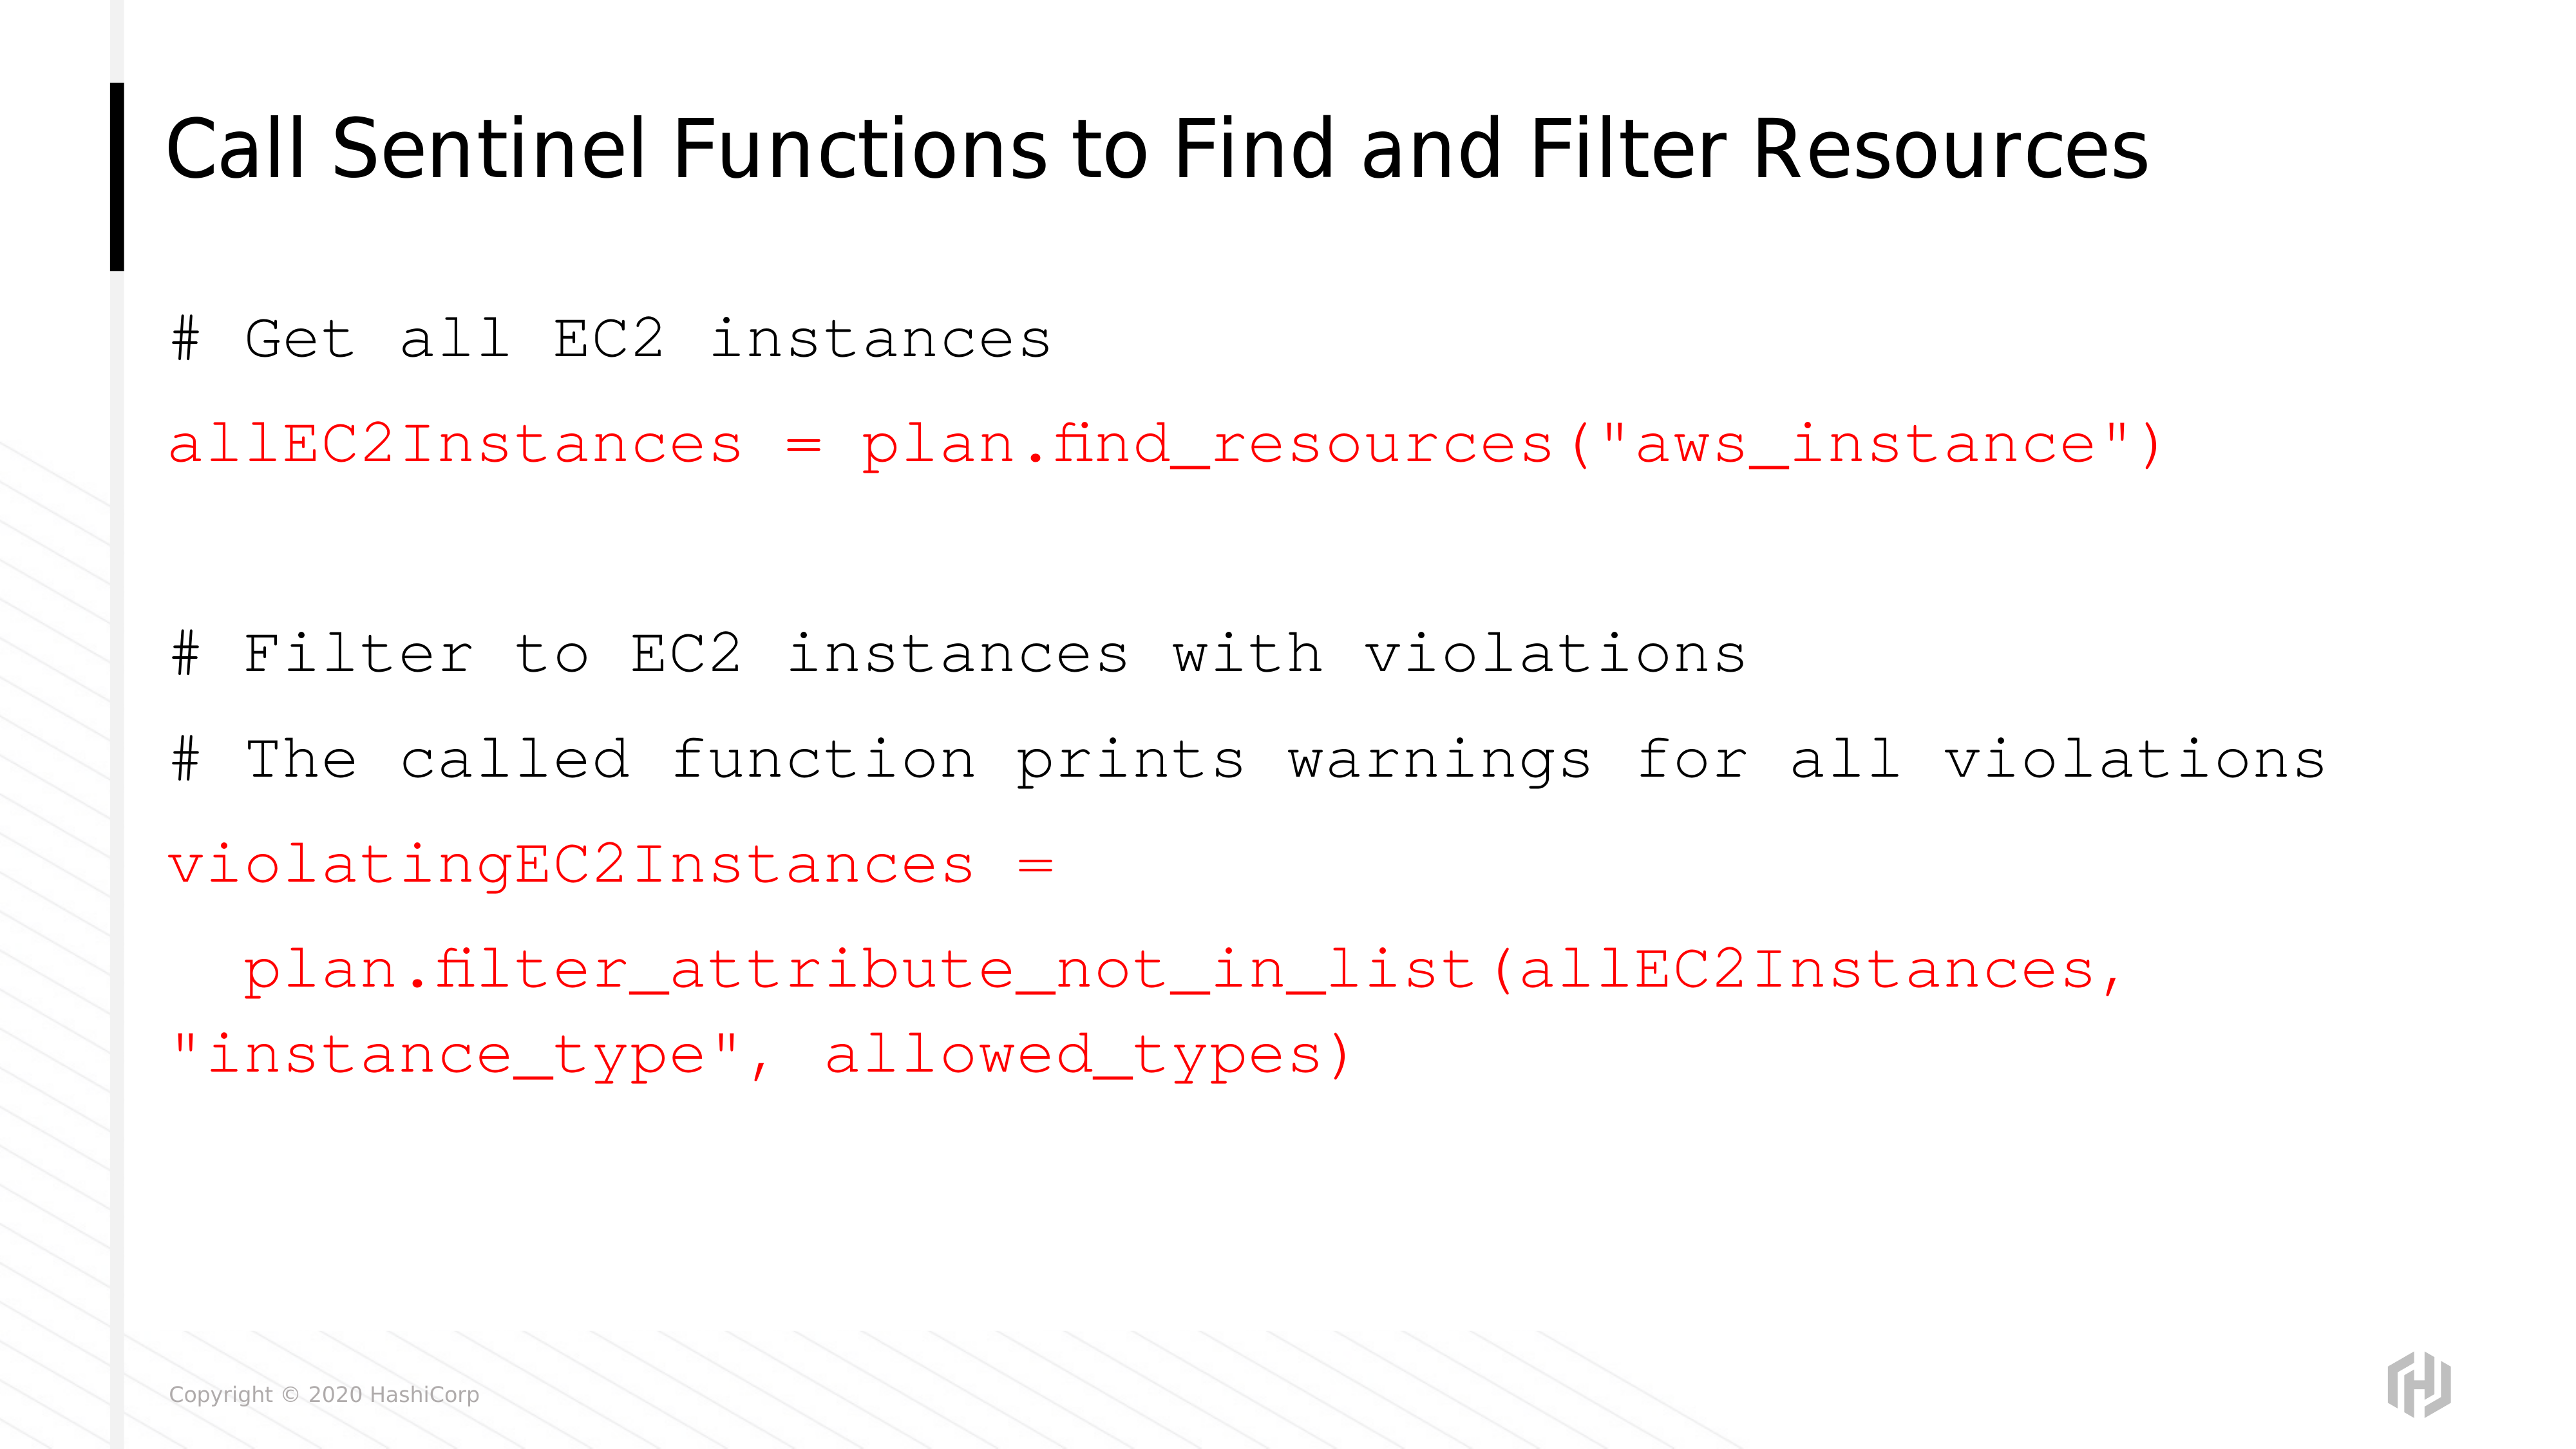

# Call Sentinel Functions to Find and Filter Resources
# Get all EC2 instances
allEC2Instances = plan.find_resources("aws_instance")

# Filter to EC2 instances with violations
# The called function prints warnings for all violations
violatingEC2Instances =
  plan.filter_attribute_not_in_list(allEC2Instances, "instance_type", allowed_types)